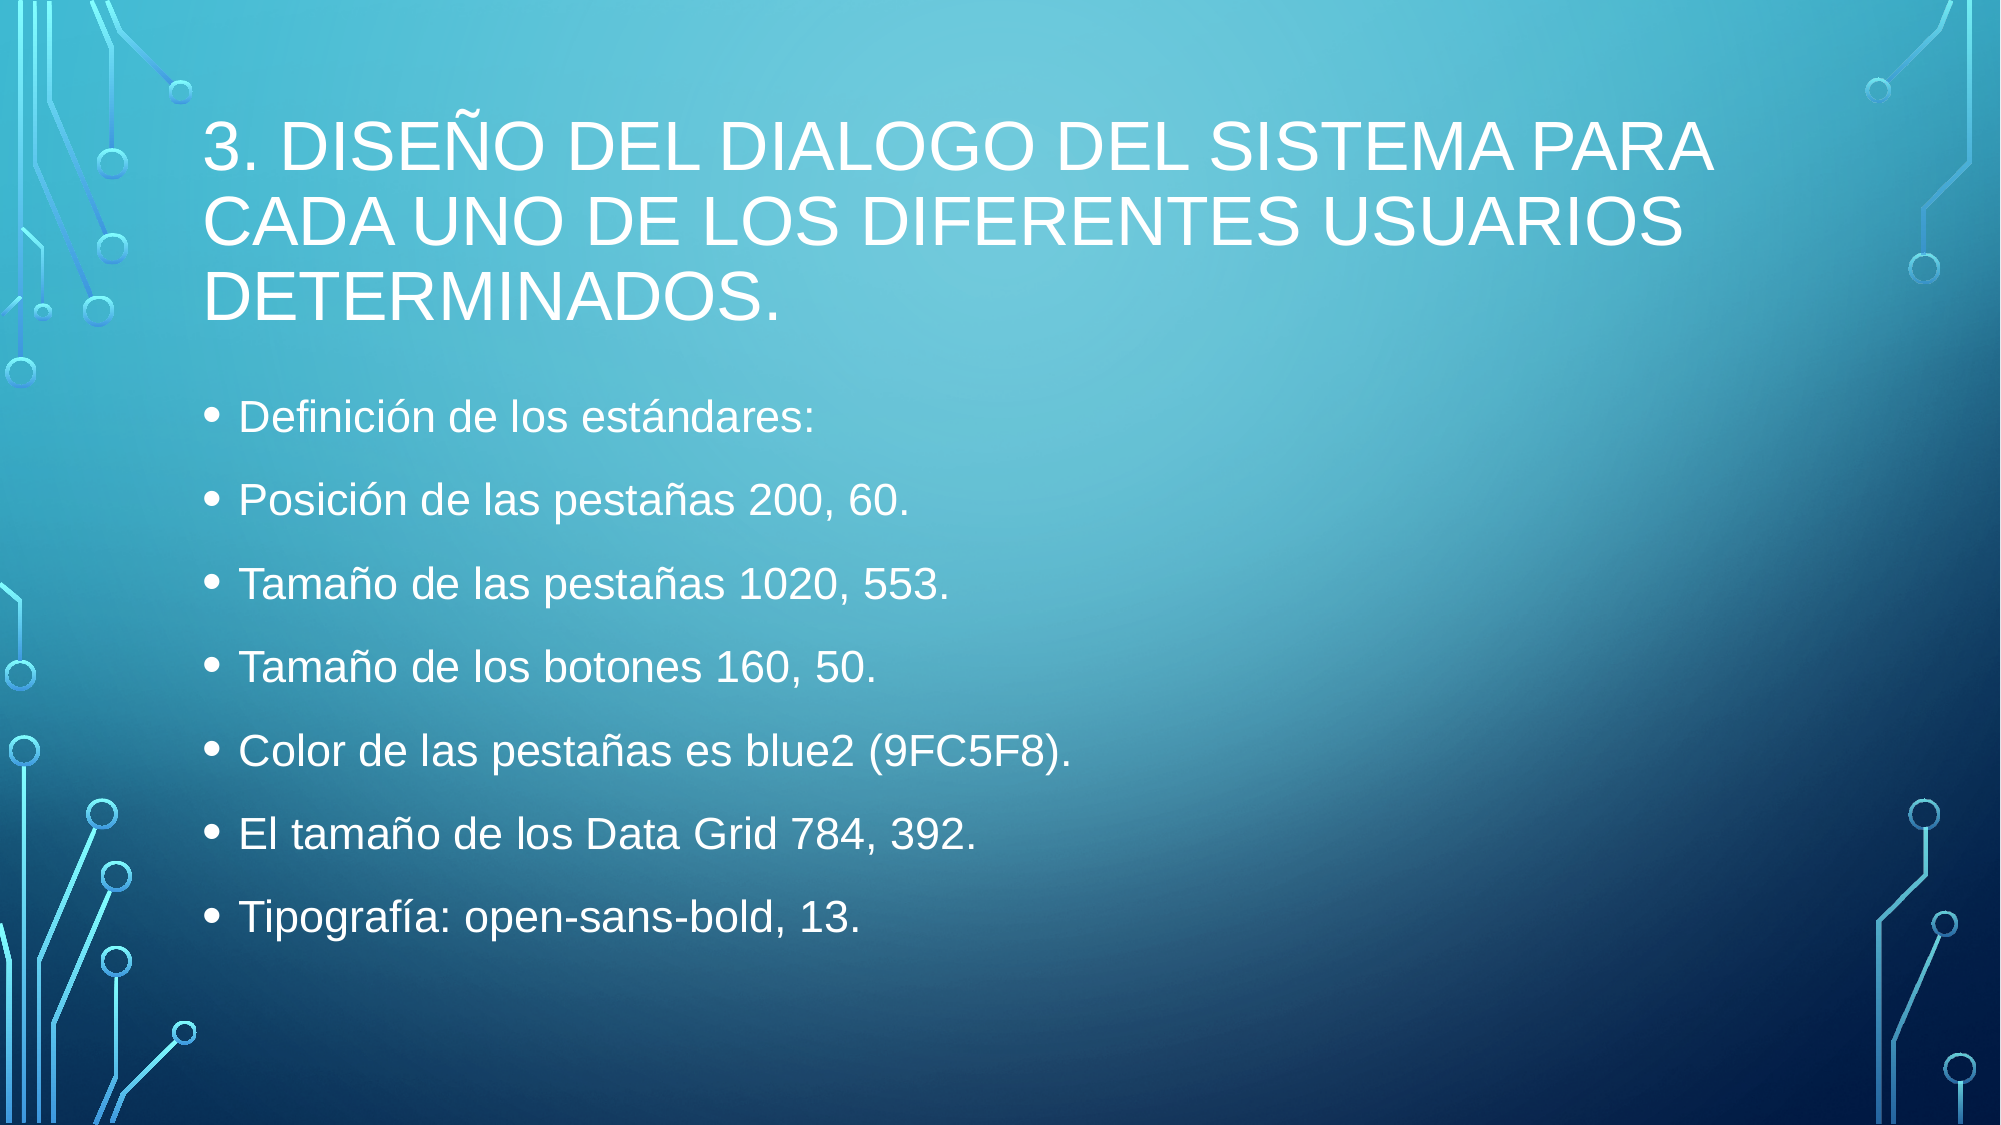

# 3. Diseño del dialogo del sistema para cada uno de los diferentes usuarios determinados.
Definición de los estándares:
Posición de las pestañas 200, 60.
Tamaño de las pestañas 1020, 553.
Tamaño de los botones 160, 50.
Color de las pestañas es blue2 (9FC5F8).
El tamaño de los Data Grid 784, 392.
Tipografía: open-sans-bold, 13.